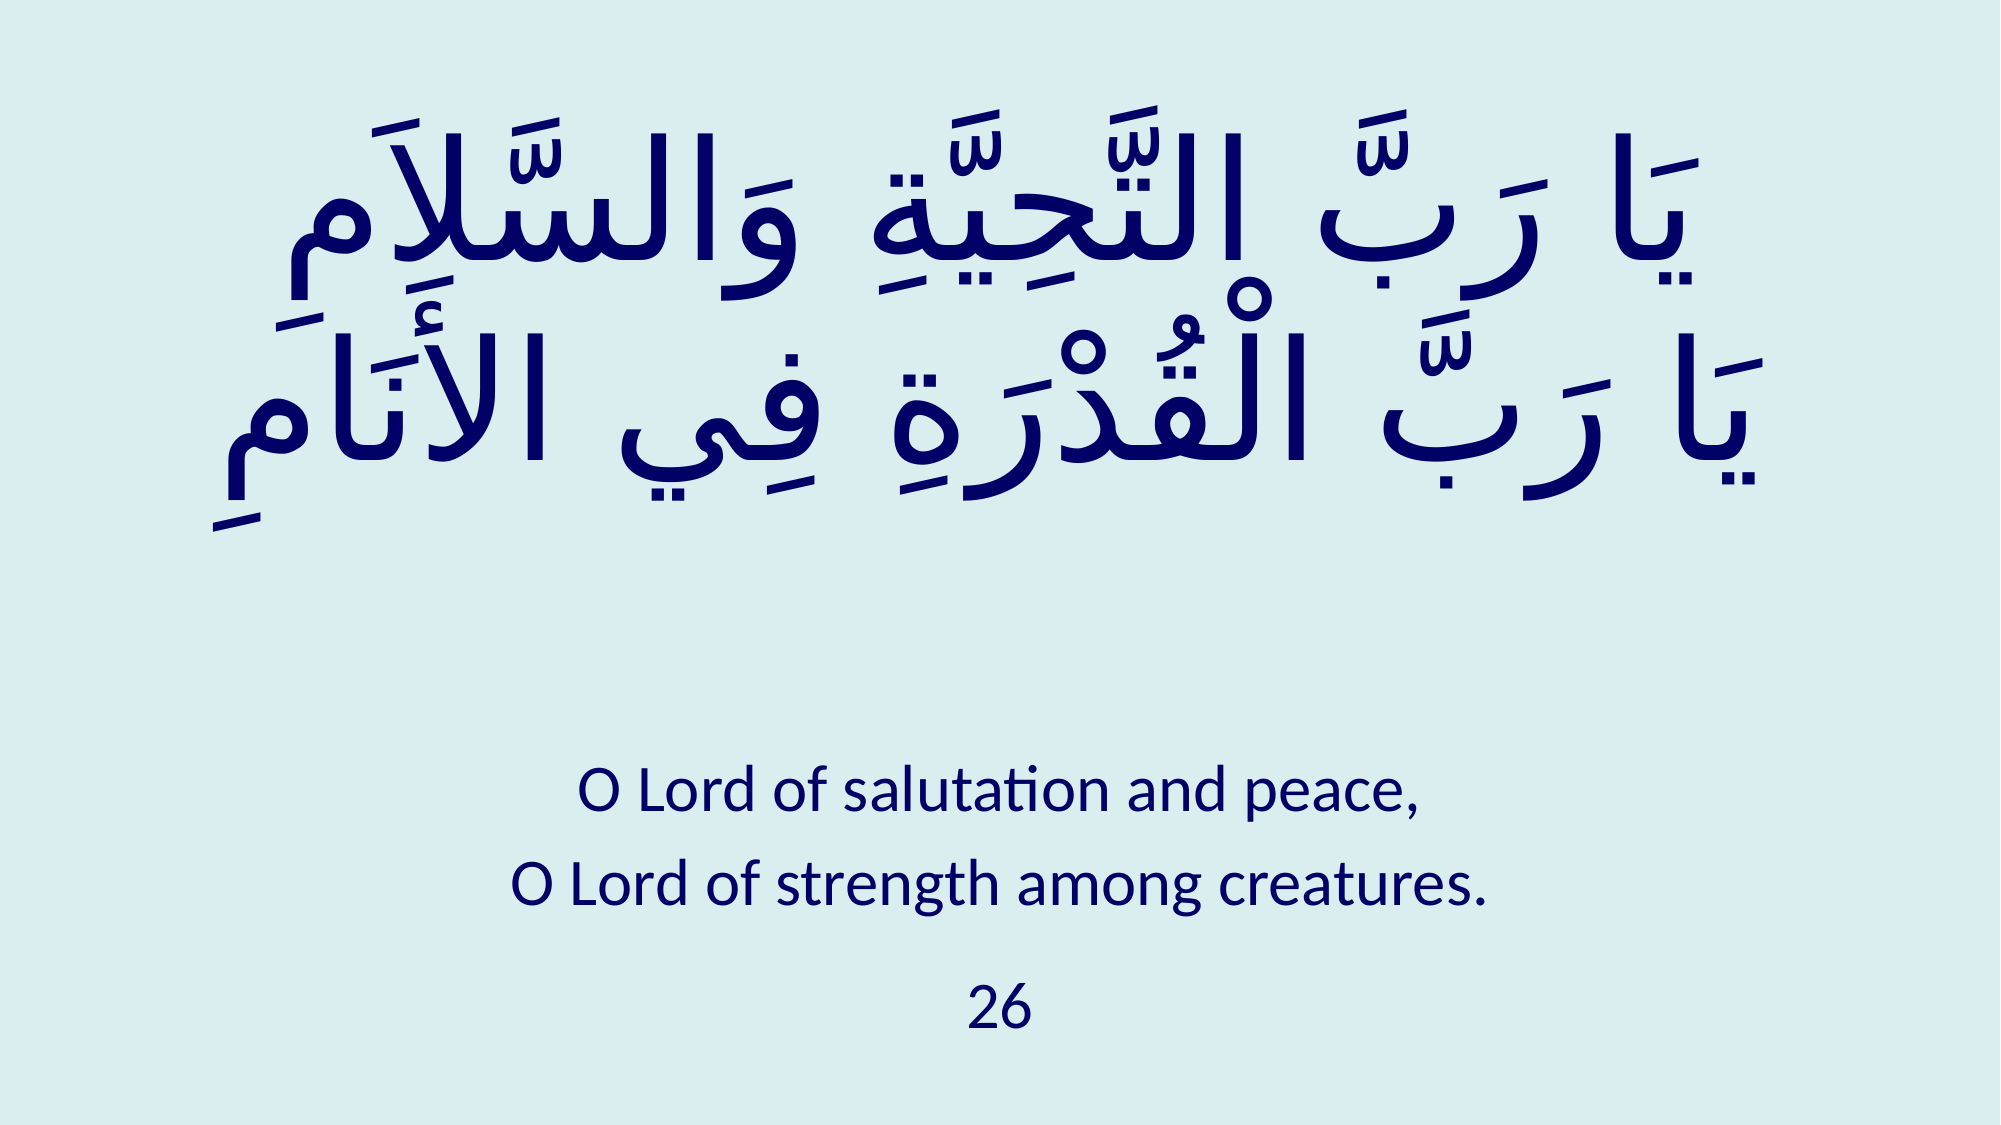

# يَا رَبَّ التَّحِيَّةِ وَالسَّلاَمِ يَا رَبَّ الْقُدْرَةِ فِي الأَنَامِ
O Lord of salutation and peace,
O Lord of strength among creatures.
26